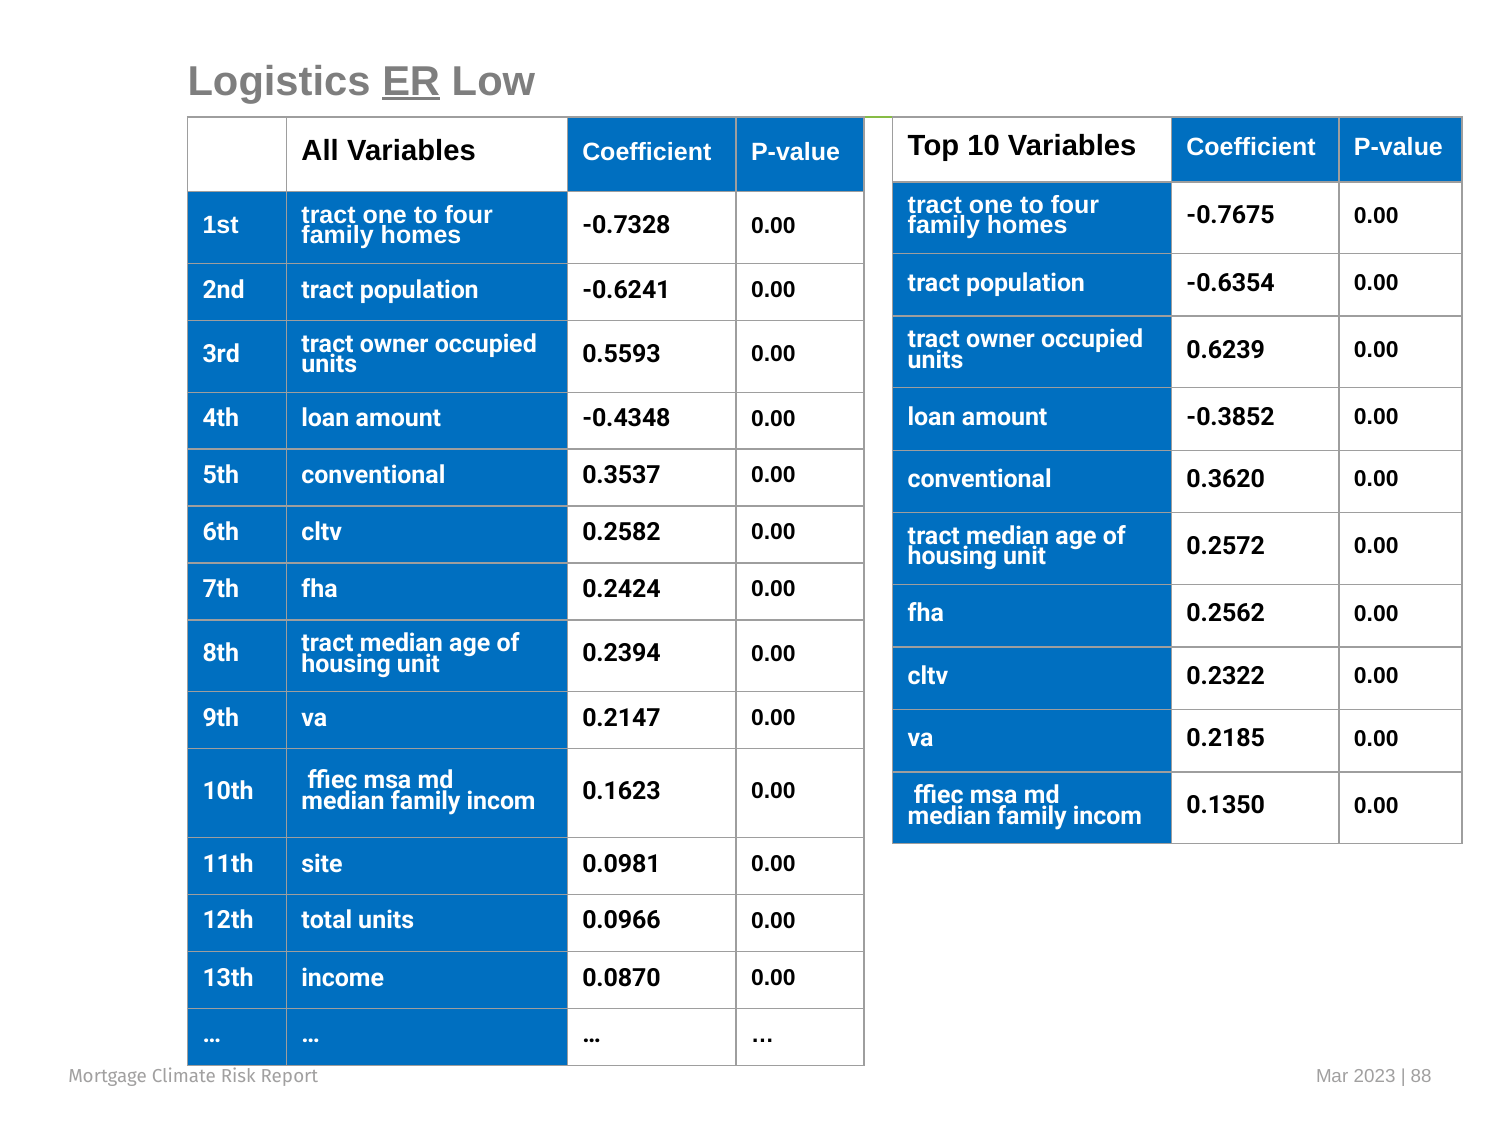

# Logistics ER Low
|  | All Variables | Coefficient | P-value |
| --- | --- | --- | --- |
| 1st | tract one to four family homes | -0.7328 | 0.00 |
| 2nd | tract population | -0.6241 | 0.00 |
| 3rd | tract owner occupied units | 0.5593 | 0.00 |
| 4th | loan amount | -0.4348 | 0.00 |
| 5th | conventional | 0.3537 | 0.00 |
| 6th | cltv | 0.2582 | 0.00 |
| 7th | fha | 0.2424 | 0.00 |
| 8th | tract median age of housing unit | 0.2394 | 0.00 |
| 9th | va | 0.2147 | 0.00 |
| 10th | ffiec msa md median family incom | 0.1623 | 0.00 |
| 11th | site | 0.0981 | 0.00 |
| 12th | total units | 0.0966 | 0.00 |
| 13th | income | 0.0870 | 0.00 |
| … | … | … | … |
| Top 10 Variables | Coefficient | P-value |
| --- | --- | --- |
| tract one to four family homes | -0.7675 | 0.00 |
| tract population | -0.6354 | 0.00 |
| tract owner occupied units | 0.6239 | 0.00 |
| loan amount | -0.3852 | 0.00 |
| conventional | 0.3620 | 0.00 |
| tract median age of housing unit | 0.2572 | 0.00 |
| fha | 0.2562 | 0.00 |
| cltv | 0.2322 | 0.00 |
| va | 0.2185 | 0.00 |
| ffiec msa md median family incom | 0.1350 | 0.00 |

Mortgage Climate Risk Report
Mar 2023 | 88